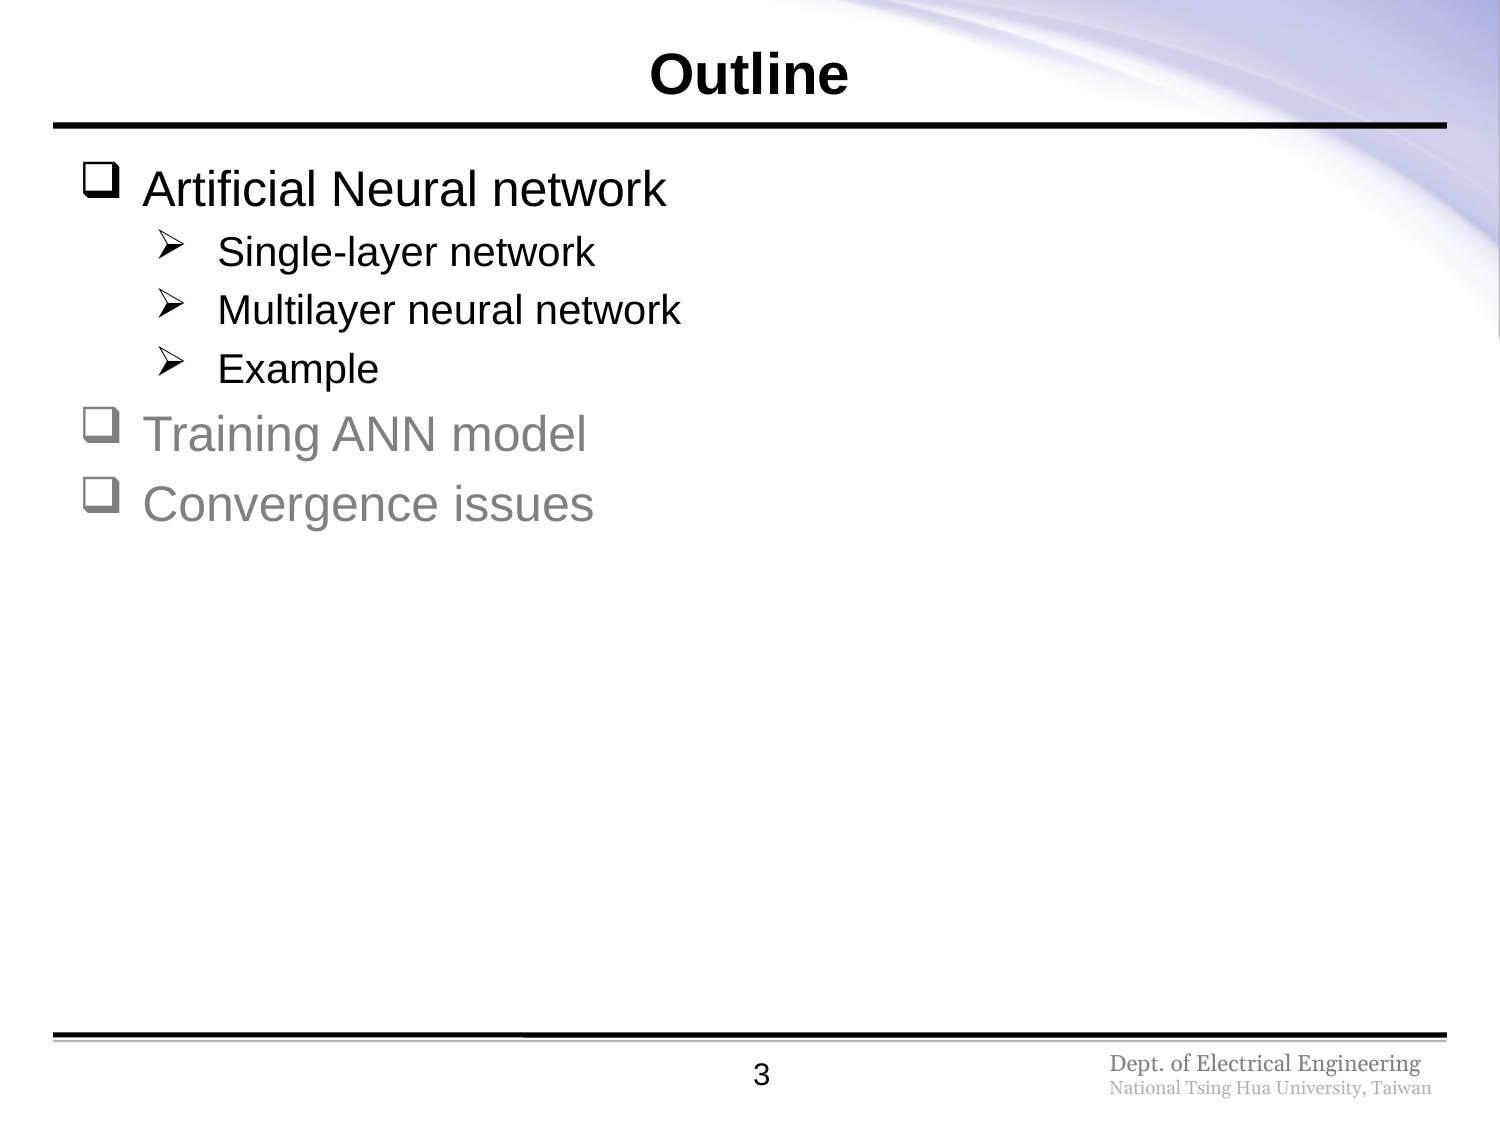

# Outline
Artificial Neural network
Single-layer network
Multilayer neural network
Example
Training ANN model
Convergence issues

3